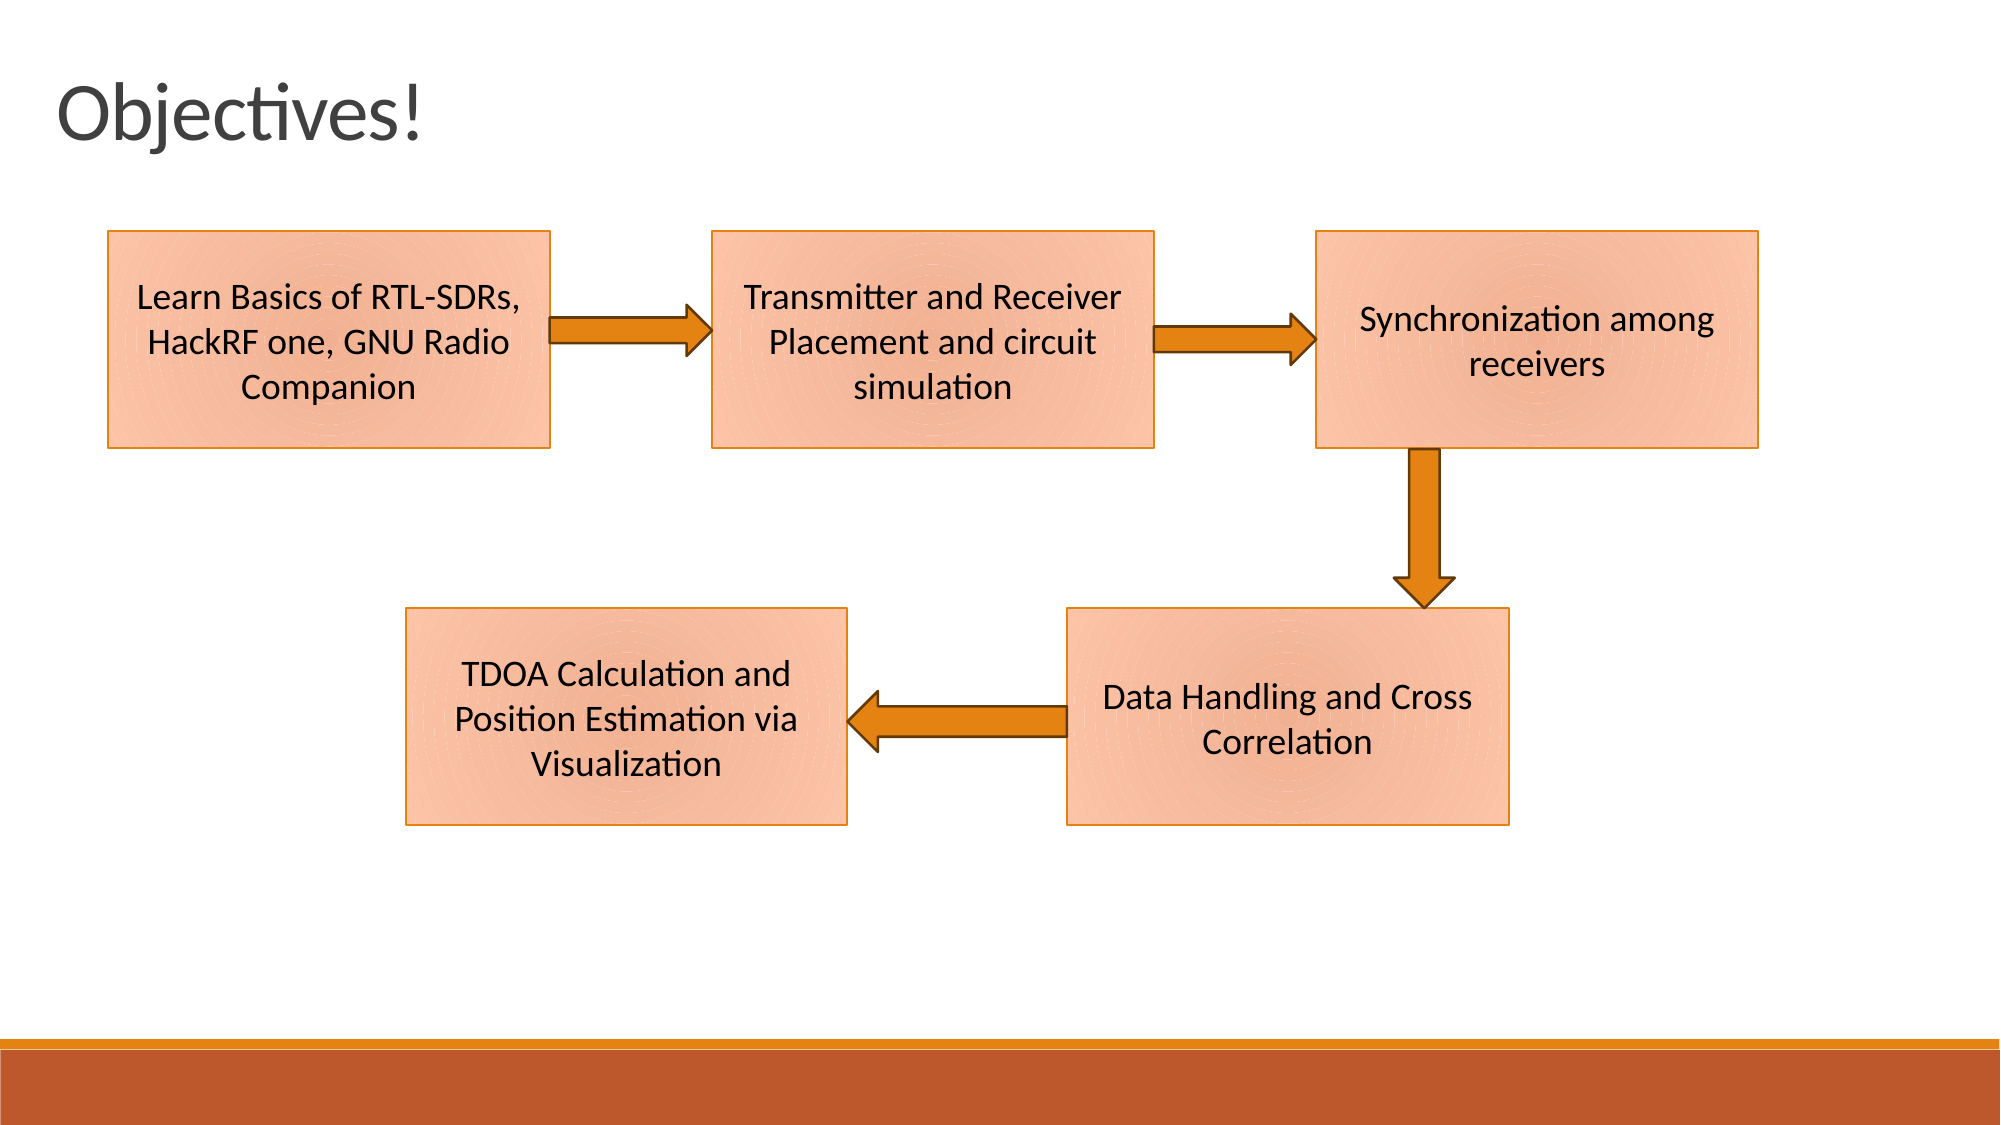

Objectives!
Learn Basics of RTL-SDRs, HackRF one, GNU Radio Companion
Transmitter and Receiver Placement and circuit simulation
Synchronization among receivers

TDOA Calculation and Position Estimation via Visualization
Data Handling and Cross Correlation